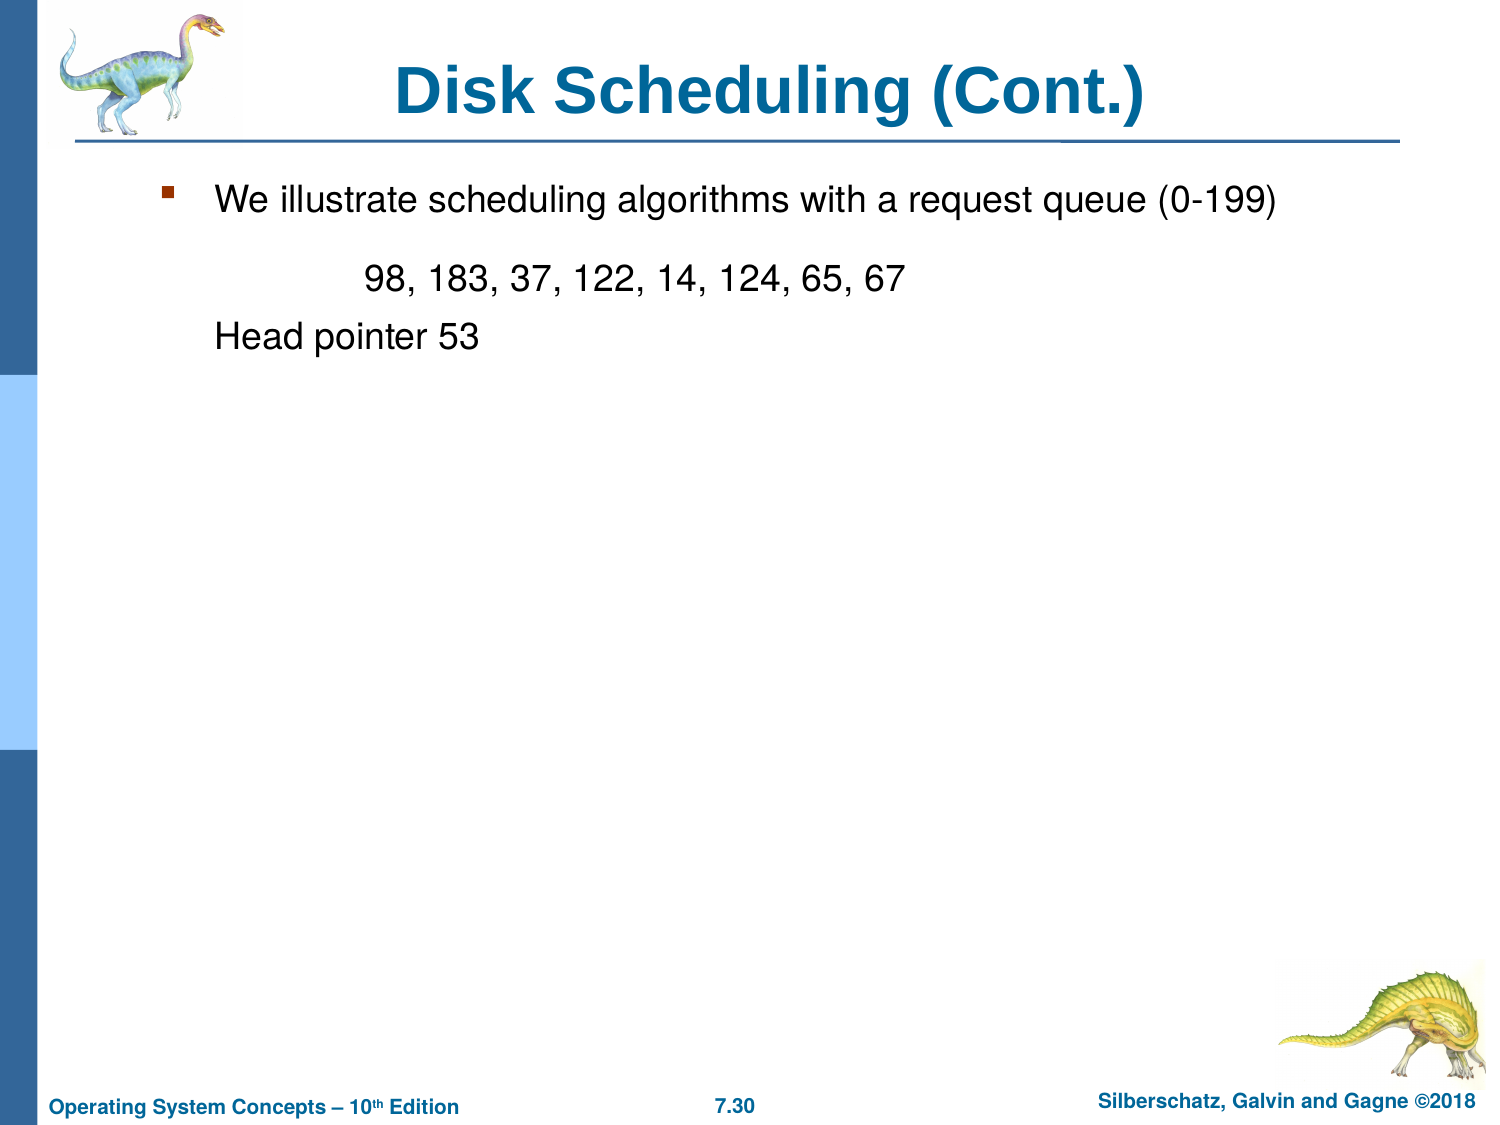

# Disk Scheduling (Cont.)
We illustrate scheduling algorithms with a request queue (0-199)
	98, 183, 37, 122, 14, 124, 65, 67
	Head pointer 53